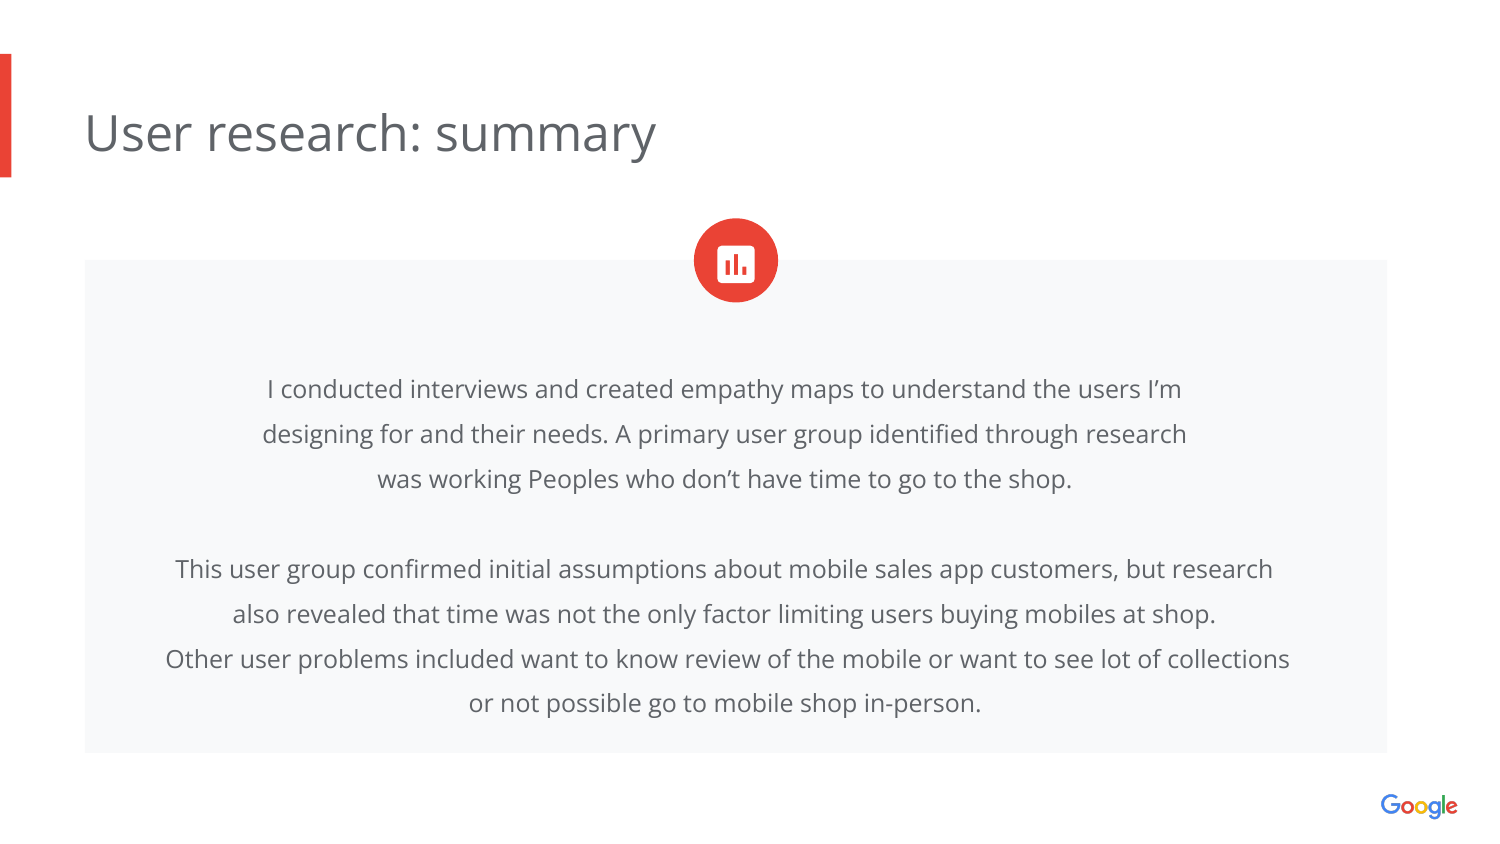

User research: summary

I conducted interviews and created empathy maps to understand the users I’m
designing for and their needs. A primary user group identified through research
was working Peoples who don’t have time to go to the shop.

This user group confirmed initial assumptions about mobile sales app customers, but research
also revealed that time was not the only factor limiting users buying mobiles at shop.
Other user problems included want to know review of the mobile or want to see lot of collections or not possible go to mobile shop in-person.